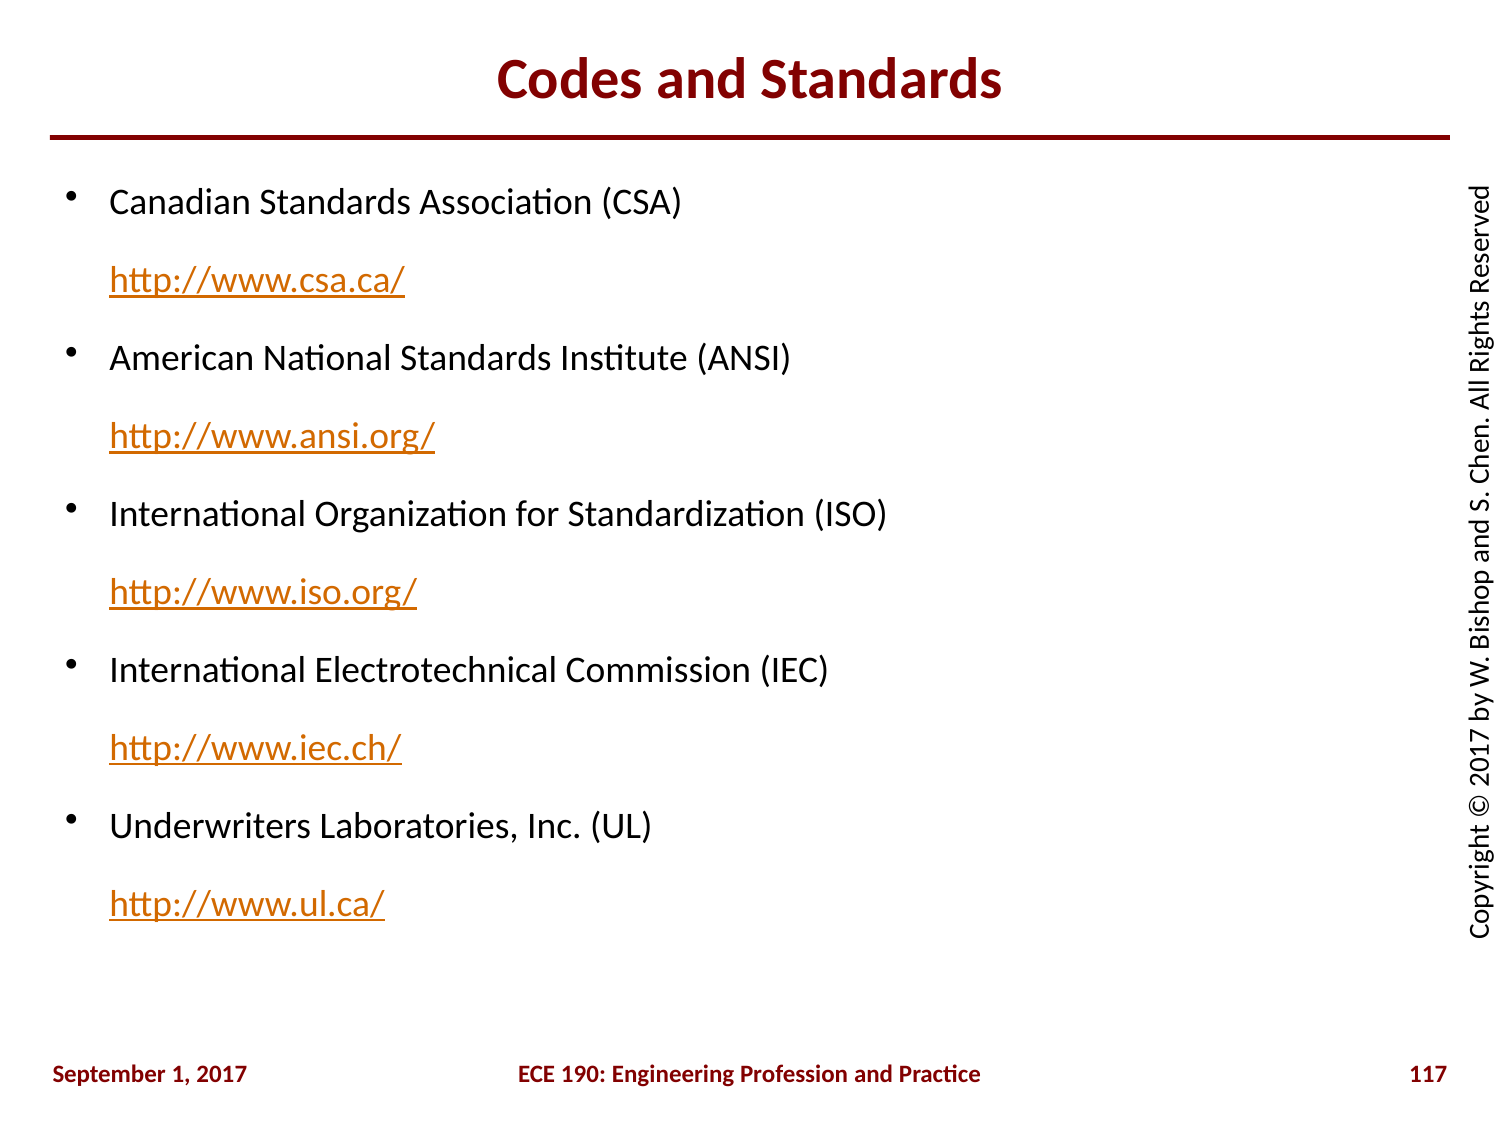

# Codes and Standards
Canadian Standards Association (CSA)
	http://www.csa.ca/
American National Standards Institute (ANSI)
	http://www.ansi.org/
International Organization for Standardization (ISO)
	http://www.iso.org/
International Electrotechnical Commission (IEC)
	http://www.iec.ch/
Underwriters Laboratories, Inc. (UL)
	http://www.ul.ca/
September 1, 2017
ECE 190: Engineering Profession and Practice
117